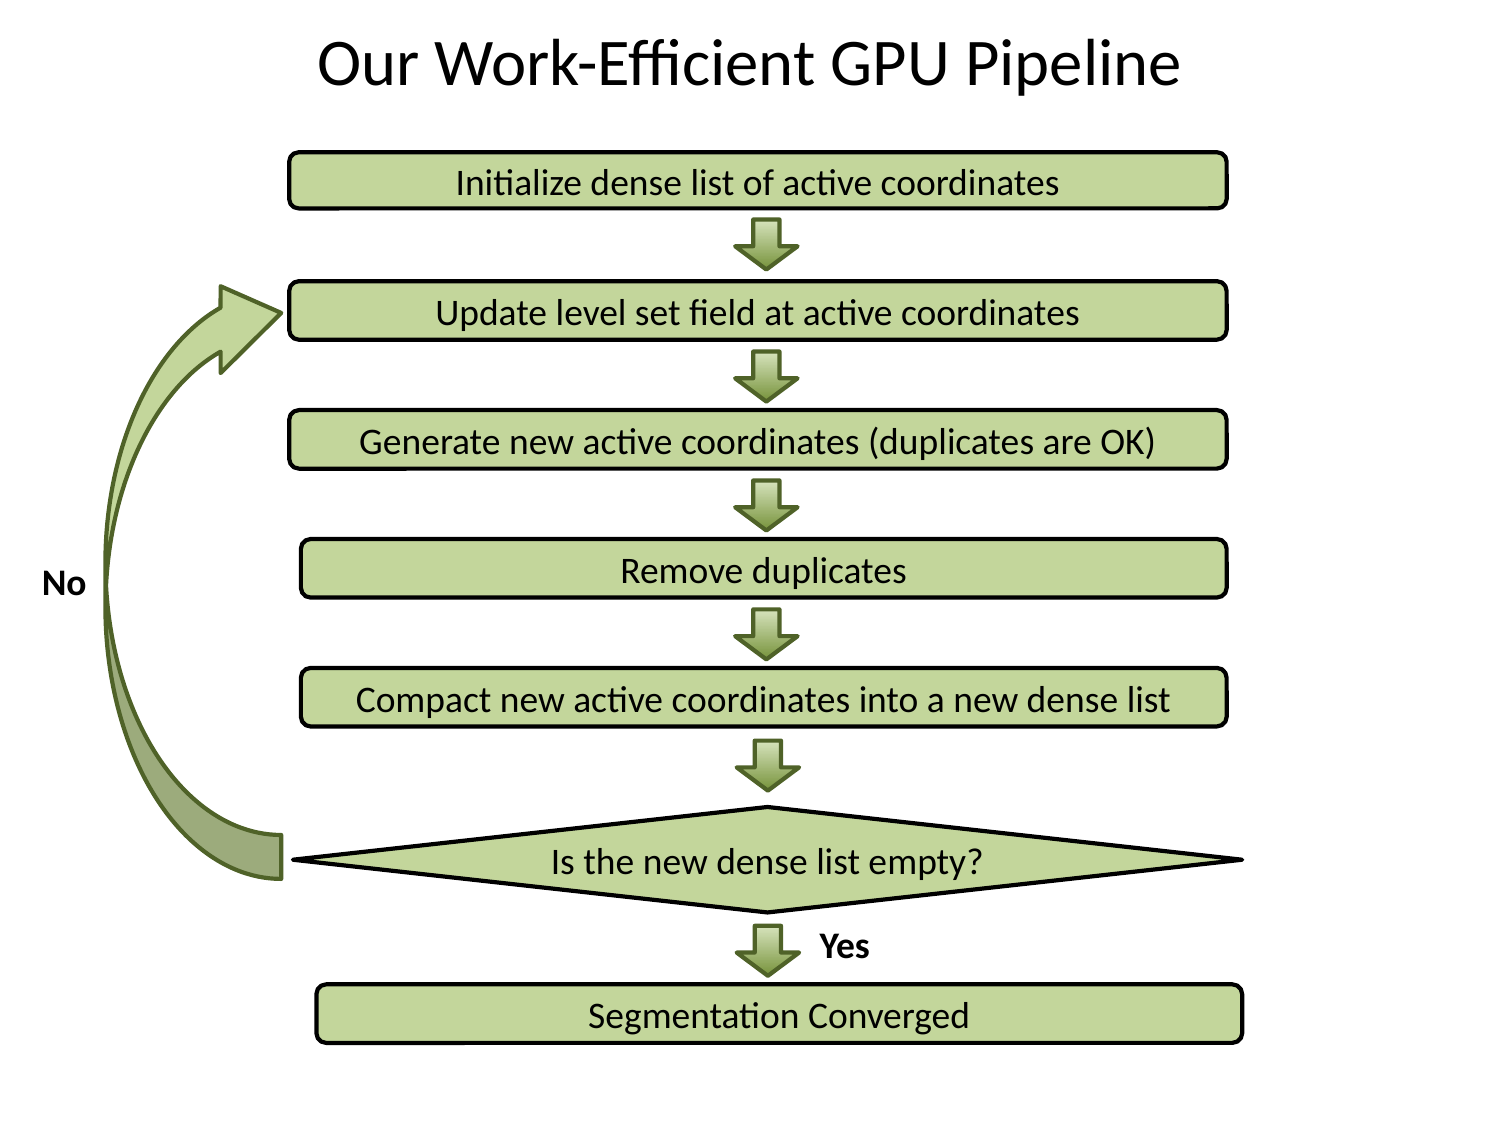

# Our Work-Efficient GPU Pipeline
Initialize dense list of active coordinates

Update level set field at active coordinates

Generate new active coordinates (duplicates are OK)

Remove duplicates
No

Compact new active coordinates into a new dense list

Is the new dense list empty?
Yes

Segmentation Converged